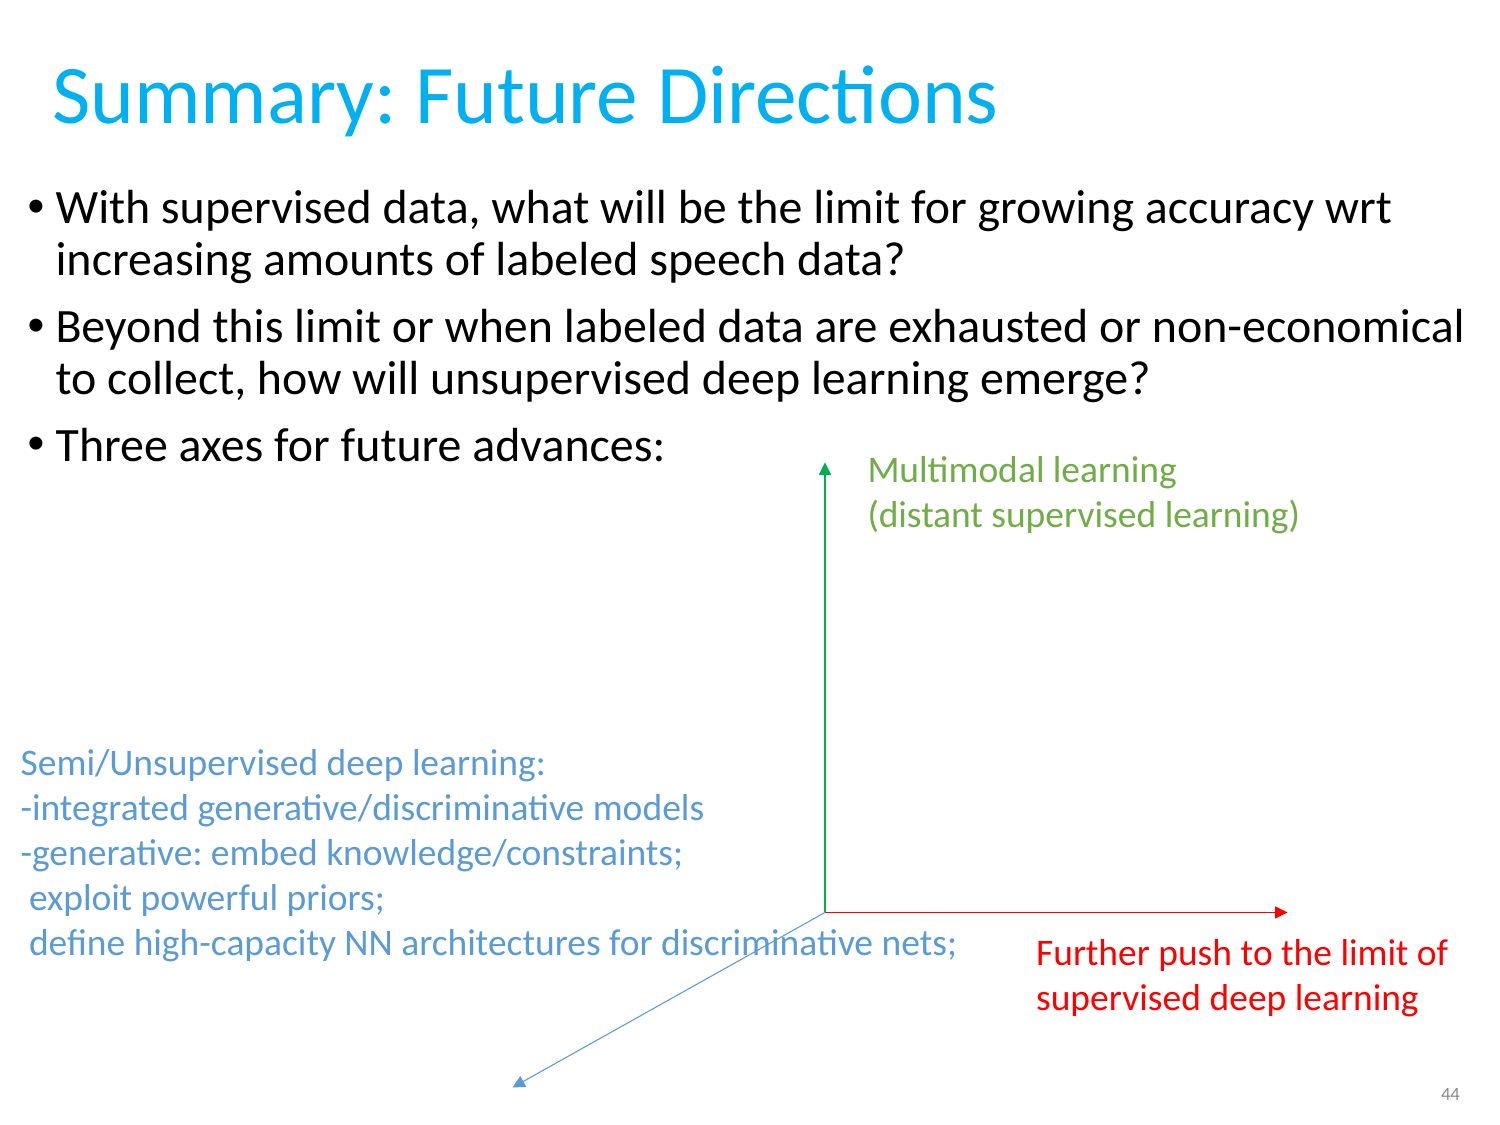

# Summary: Future Directions
With supervised data, what will be the limit for growing accuracy wrt increasing amounts of labeled speech data?
Beyond this limit or when labeled data are exhausted or non-economical to collect, how will unsupervised deep learning emerge?
Three axes for future advances:

Multimodal learning
(distant supervised learning)
Semi/Unsupervised deep learning:
-integrated generative/discriminative models
-generative: embed knowledge/constraints;
 exploit powerful priors;
 define high-capacity NN architectures for discriminative nets;

Further push to the limit of
supervised deep learning
44